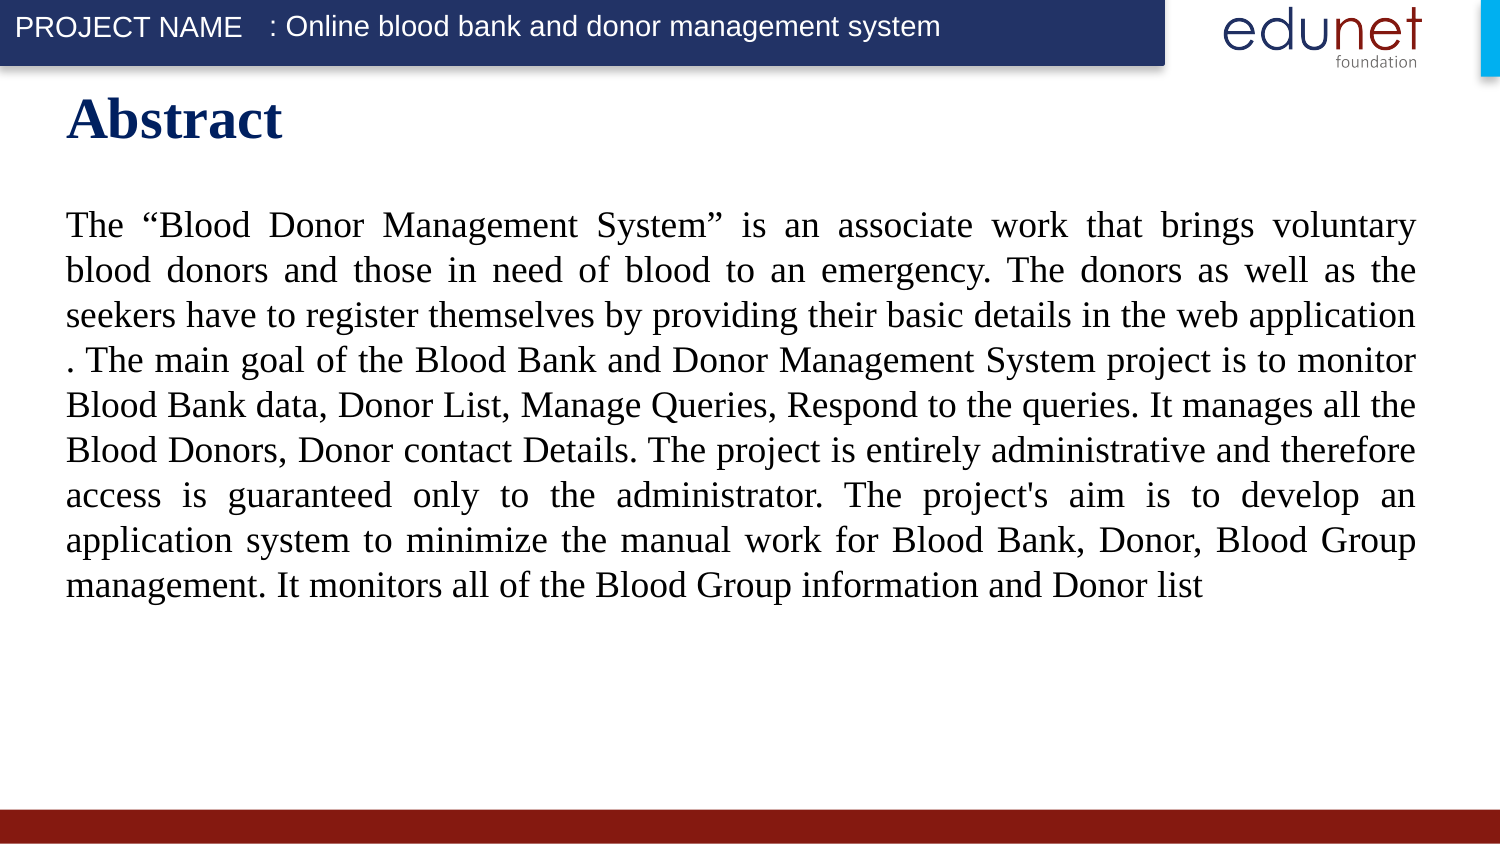

: Online blood bank and donor management system
# Abstract
The “Blood Donor Management System” is an associate work that brings voluntary blood donors and those in need of blood to an emergency. The donors as well as the seekers have to register themselves by providing their basic details in the web application . The main goal of the Blood Bank and Donor Management System project is to monitor Blood Bank data, Donor List, Manage Queries, Respond to the queries. It manages all the Blood Donors, Donor contact Details. The project is entirely administrative and therefore access is guaranteed only to the administrator. The project's aim is to develop an application system to minimize the manual work for Blood Bank, Donor, Blood Group management. It monitors all of the Blood Group information and Donor list